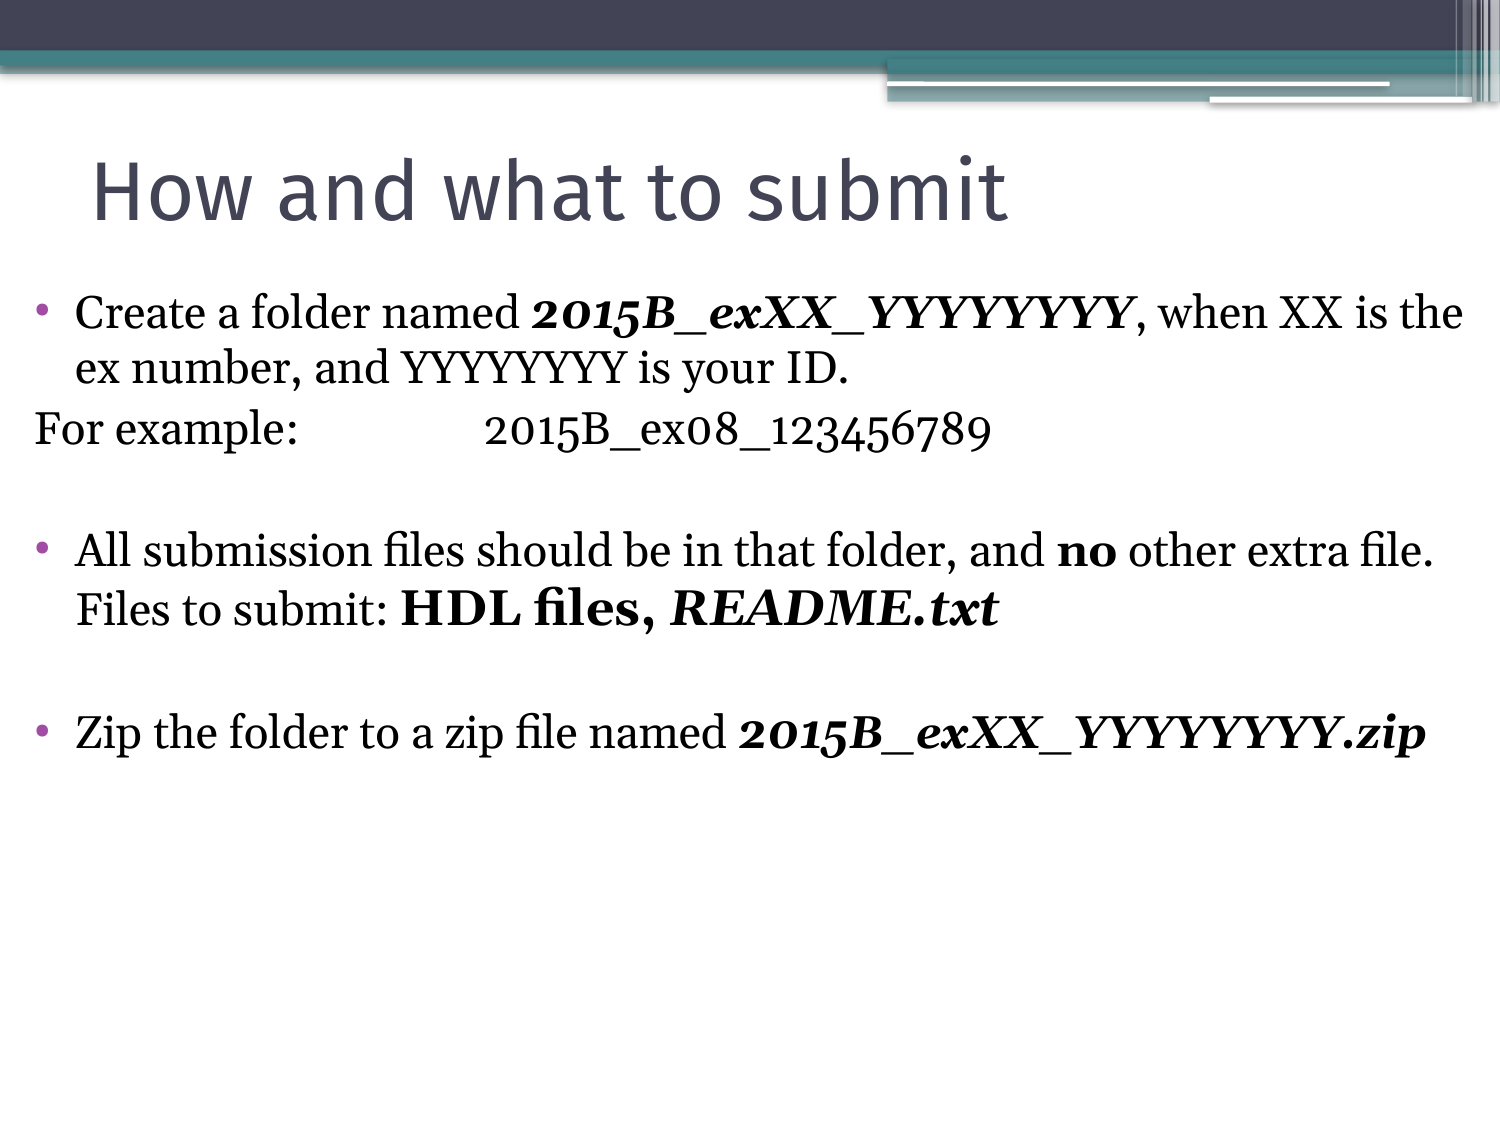

# How and what to submit
Create a folder named 2015B_exXX_YYYYYYYY, when XX is the ex number, and YYYYYYYY is your ID.
For example: 		2015B_ex08_123456789

All submission files should be in that folder, and no other extra file. Files to submit: HDL files, README.txt

Zip the folder to a zip file named 2015B_exXX_YYYYYYYY.zip